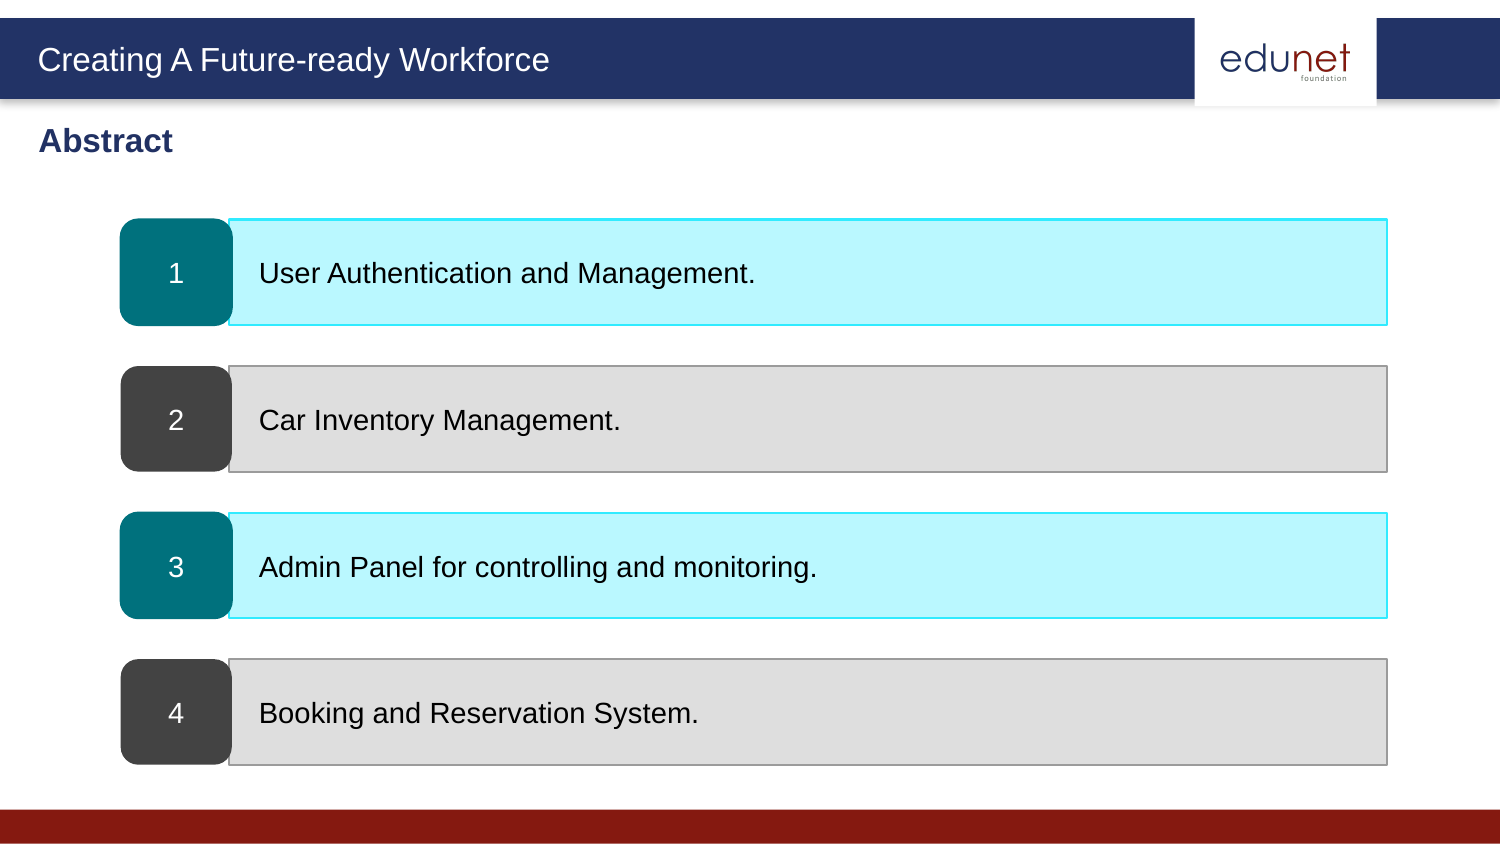

Abstract
1
User Authentication and Management.
2
Car Inventory Management.
3
Admin Panel for controlling and monitoring.
4
Booking and Reservation System.